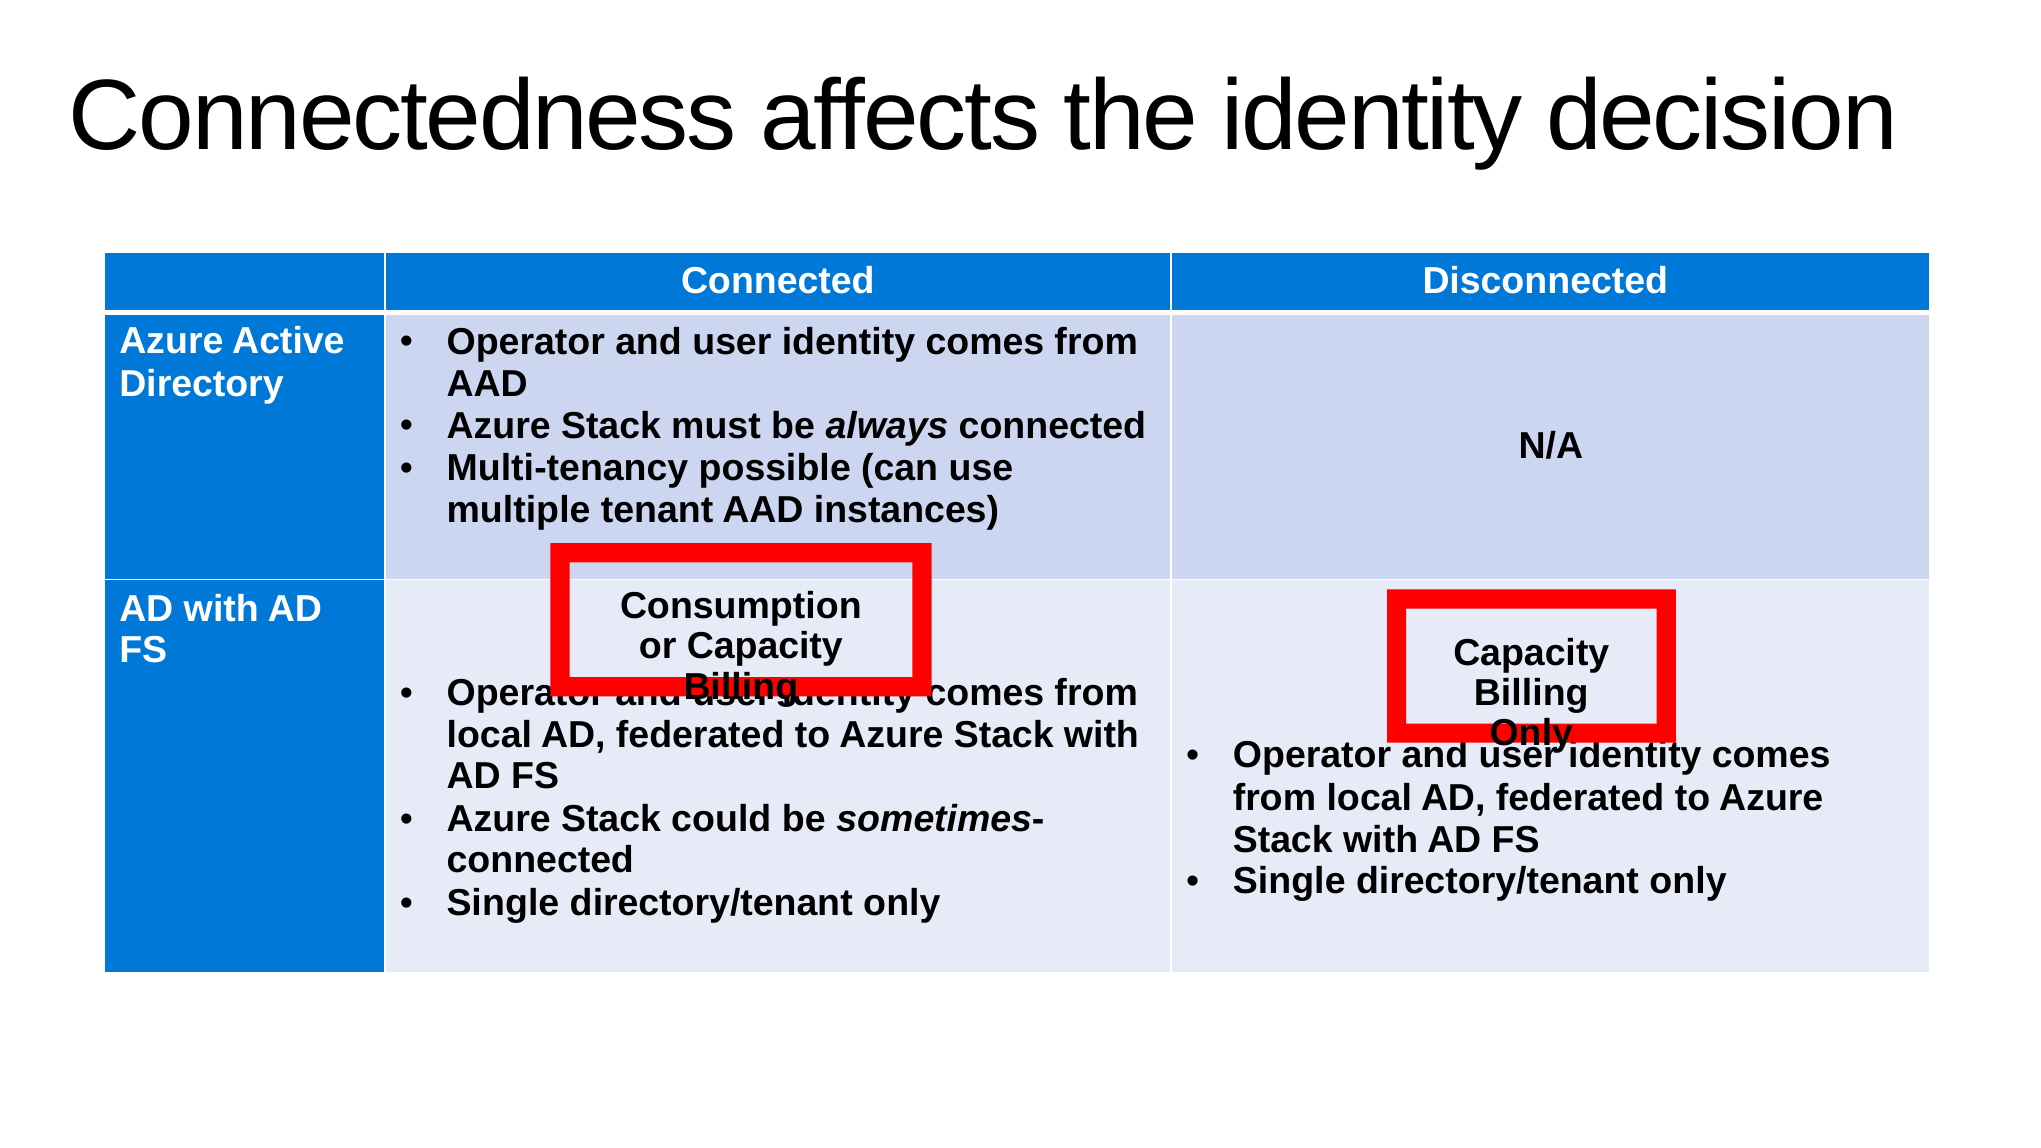

# Connectedness affects the identity decision
|  | Connected | Disconnected |
| --- | --- | --- |
| Azure Active Directory | Operator and user identity comes from AAD Azure Stack must be always connected Multi-tenancy possible (can use multiple tenant AAD instances) | N/A |
| AD with AD FS | Operator and user identity comes from local AD, federated to Azure Stack with AD FS Azure Stack could be sometimes-connected Single directory/tenant only | Operator and user identity comes from local AD, federated to Azure Stack with AD FS Single directory/tenant only |
Consumption or Capacity Billing
Capacity Billing Only